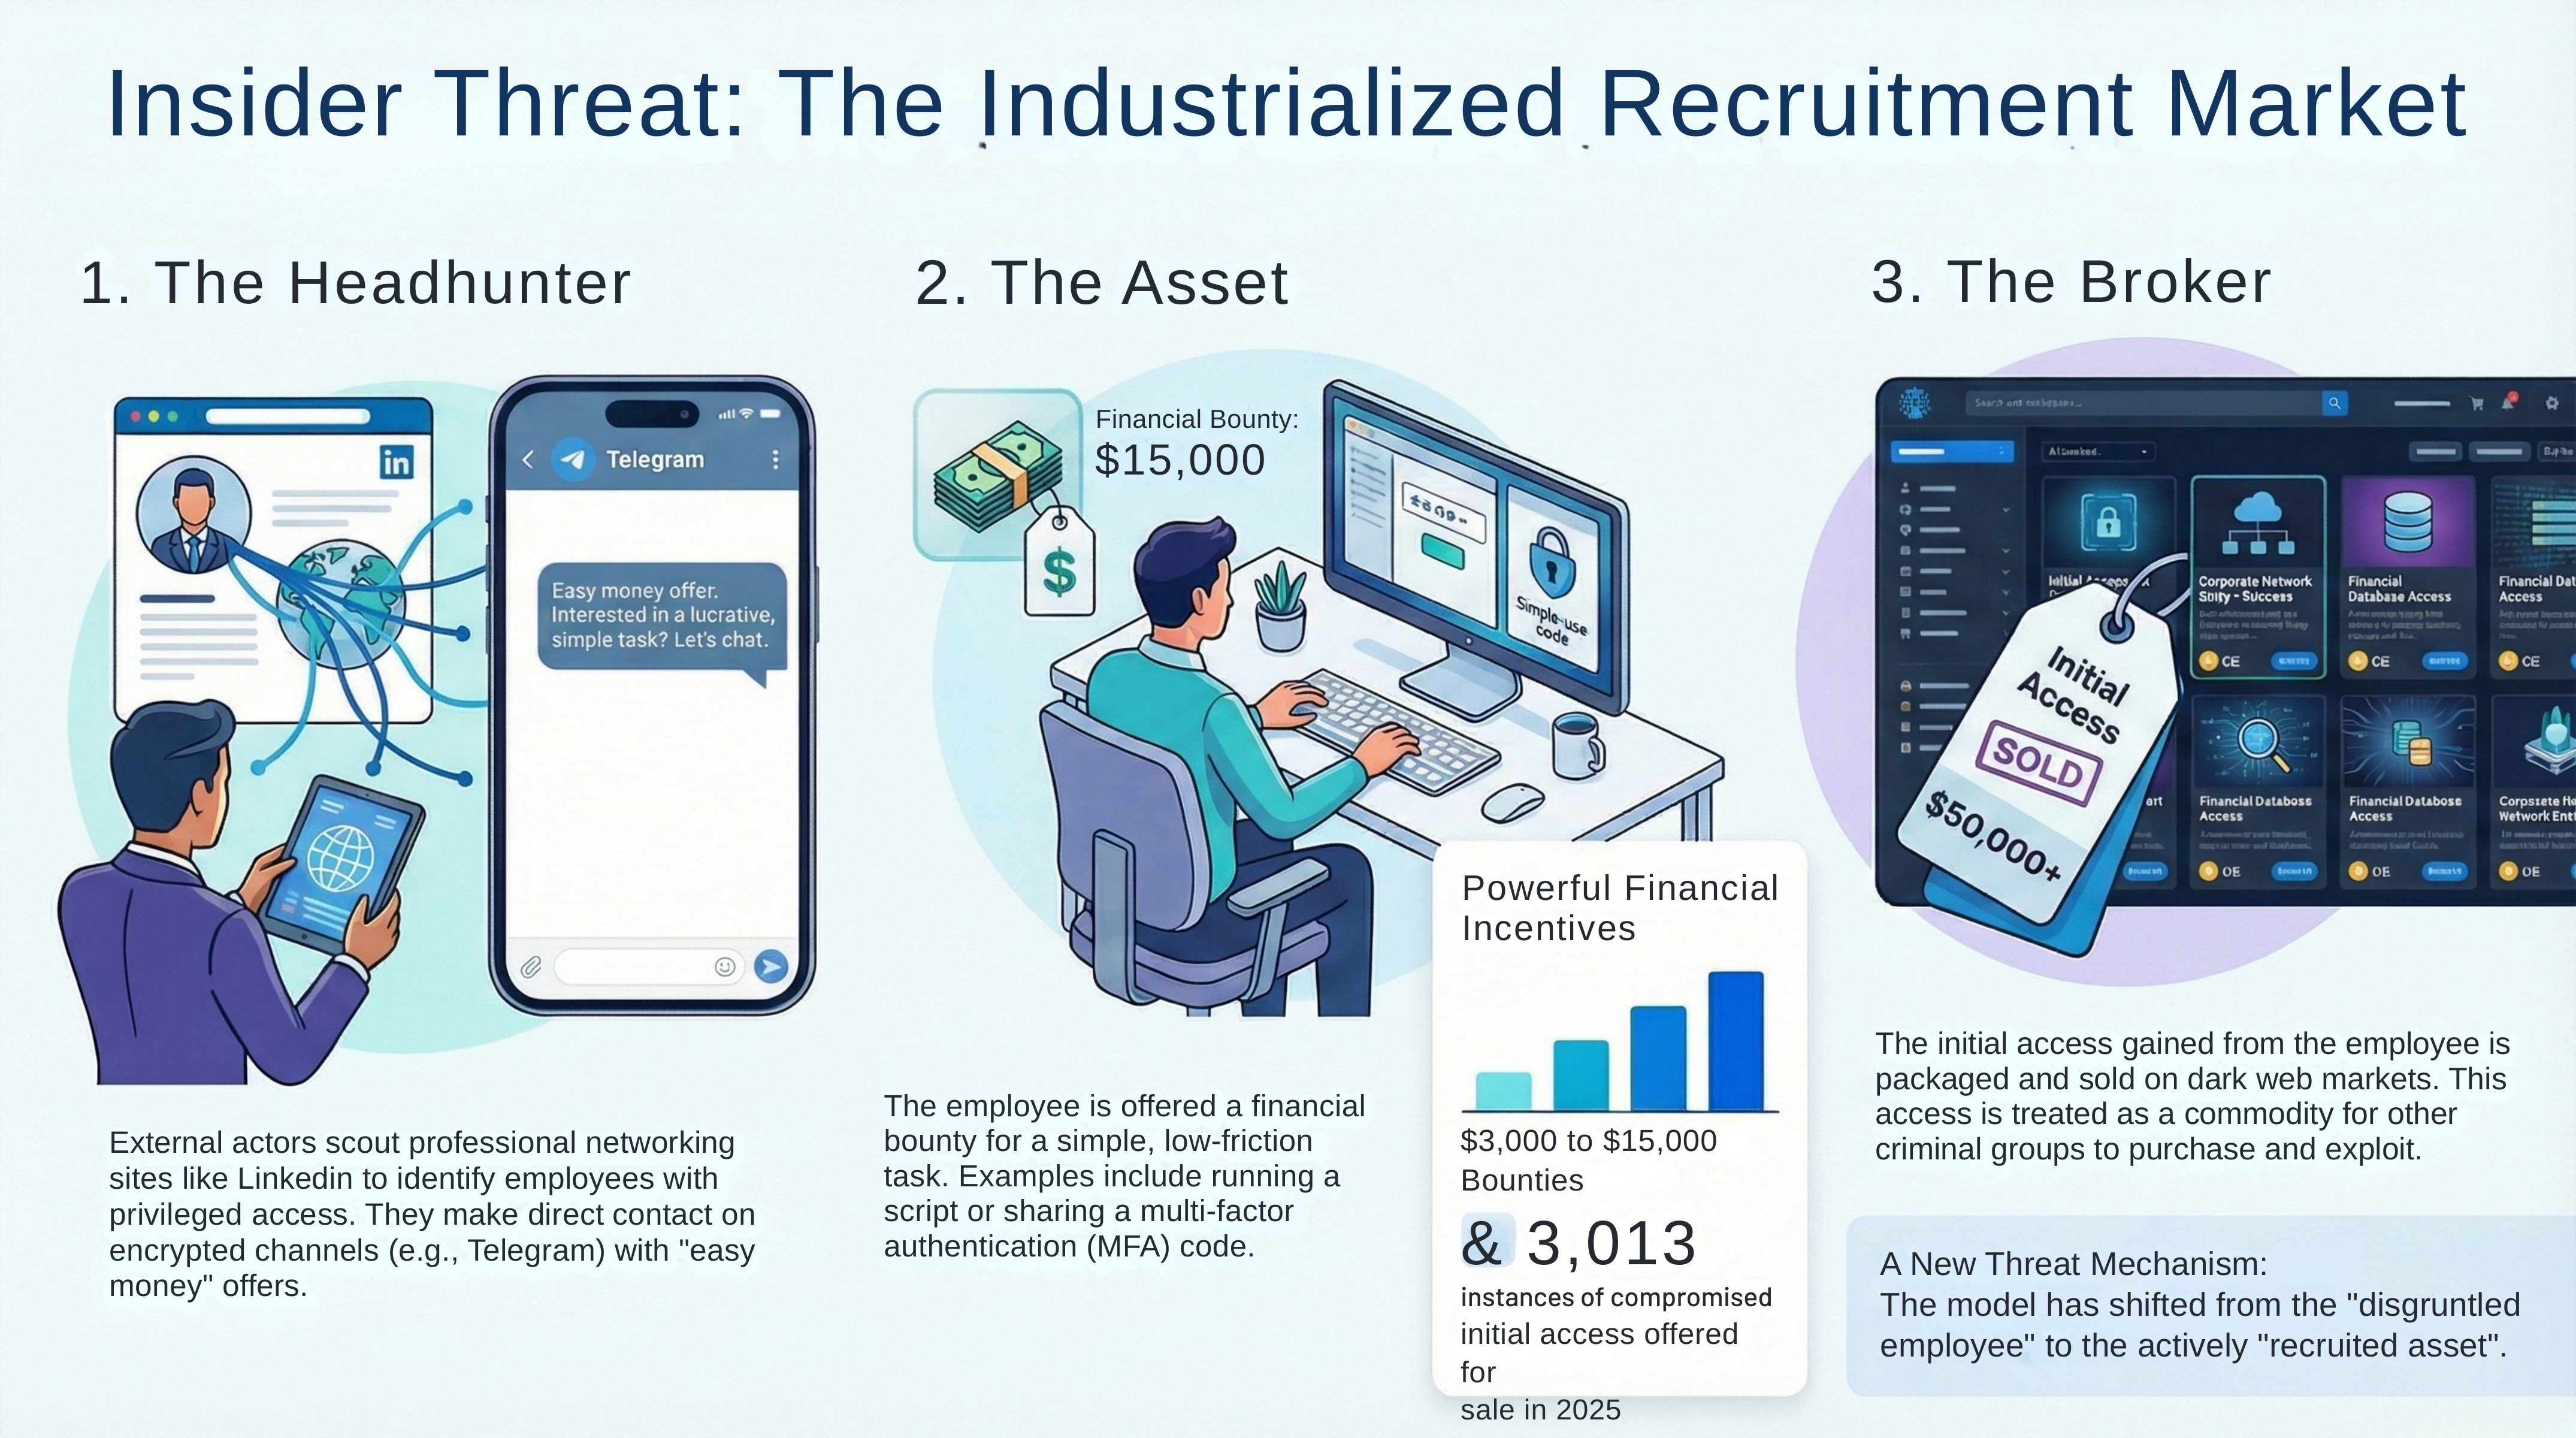

Insider Threat: The Industrialized Recruitment Market
2. The Asset
3. The Broker
1. The Headhunter
Financial Bounty:
$15,000
Powerful Financial
Incentives
The initial access gained from the employee is
packaged and sold on dark web markets. This
access is treated as a commodity for other
criminal groups to purchase and exploit.
The employee is offered a financial
bounty for a simple, low-friction
task. Examples include running a
script or sharing a multi-factor
authentication (MFA) code.
$3,000 to $15,000
Bounties
& 3,013
instances of compromised
initial access offered for
sale in 2025
External actors scout professional networking
sites like Linkedin to identify employees with
privileged access. They make direct contact on
encrypted channels (e.g., Telegram) with "easy
money" offers.
A New Threat Mechanism:
The model has shifted from the "disgruntled
employee" to the actively "recruited asset".